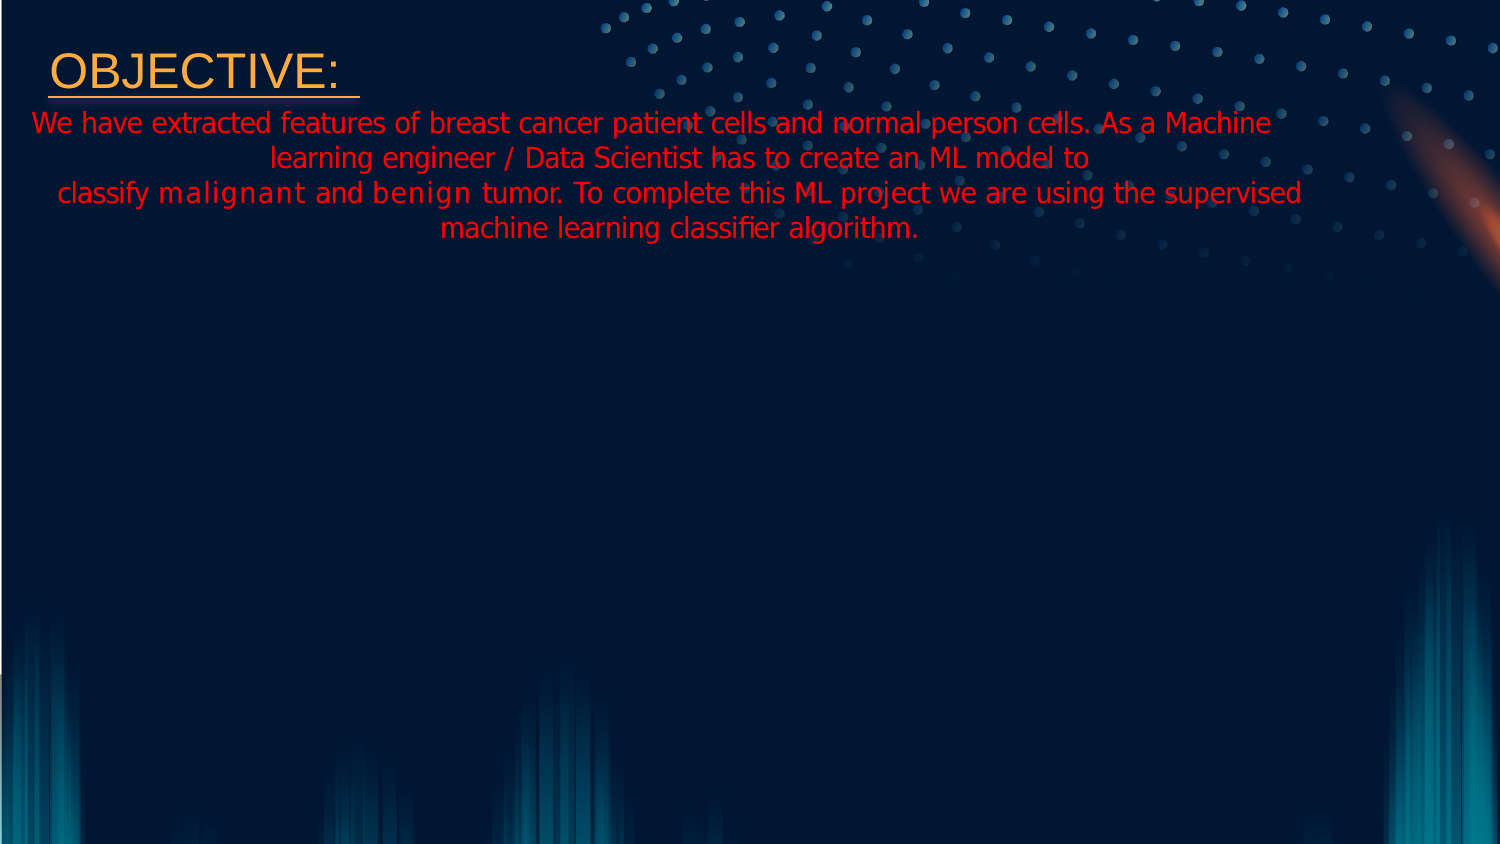

OBJECTIVE:
We have extracted features of breast cancer patient cells and normal person cells. As a Machine learning engineer / Data Scientist has to create an ML model to classify malignant and benign tumor. To complete this ML project we are using the supervised machine learning classifier algorithm.